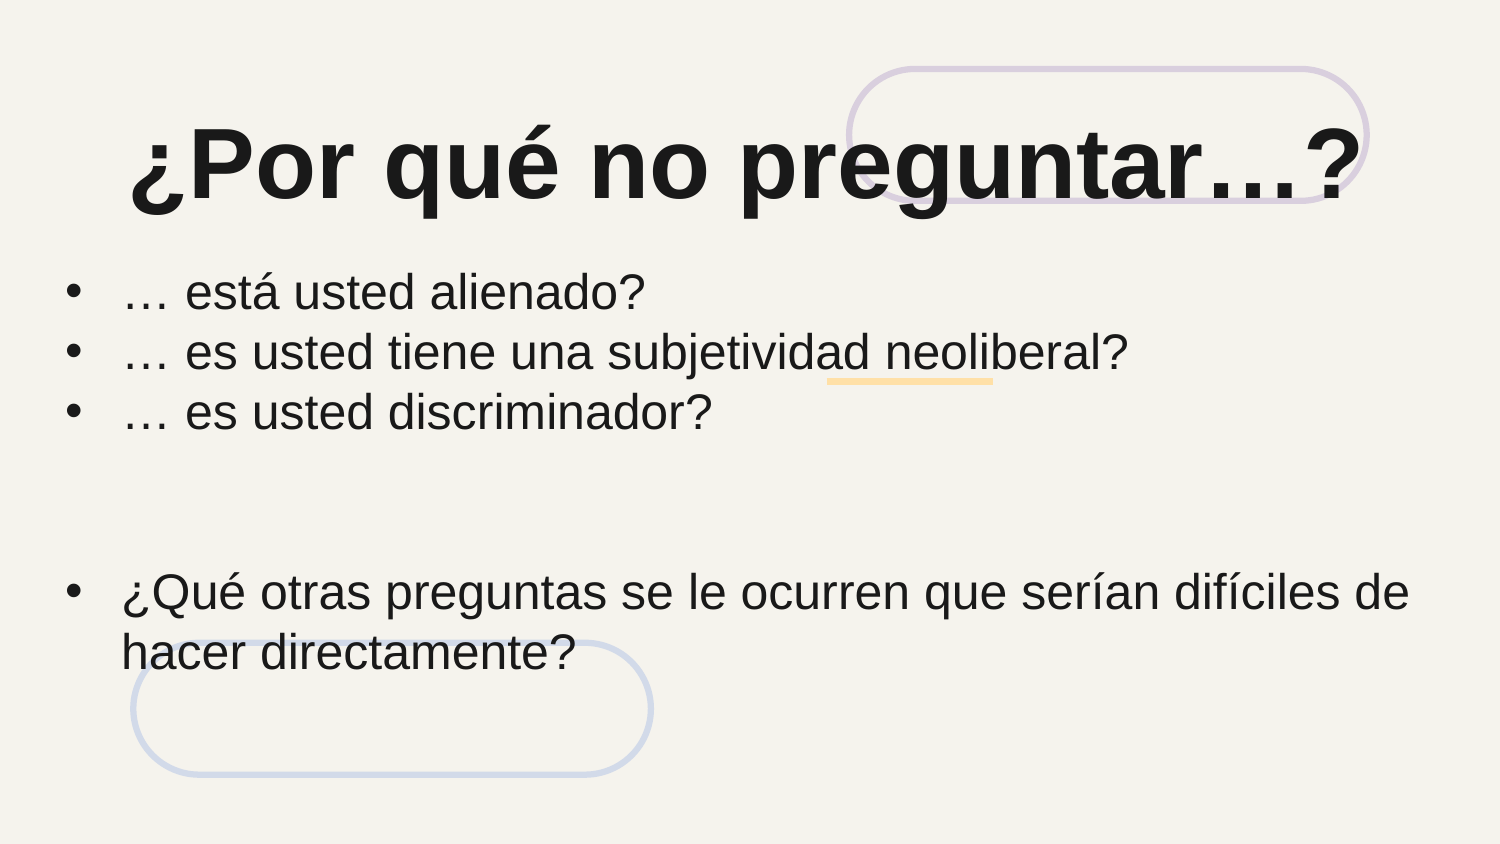

# ¿Por qué no preguntar…?
… está usted alienado?
… es usted tiene una subjetividad neoliberal?
… es usted discriminador?

¿Qué otras preguntas se le ocurren que serían difíciles de hacer directamente?